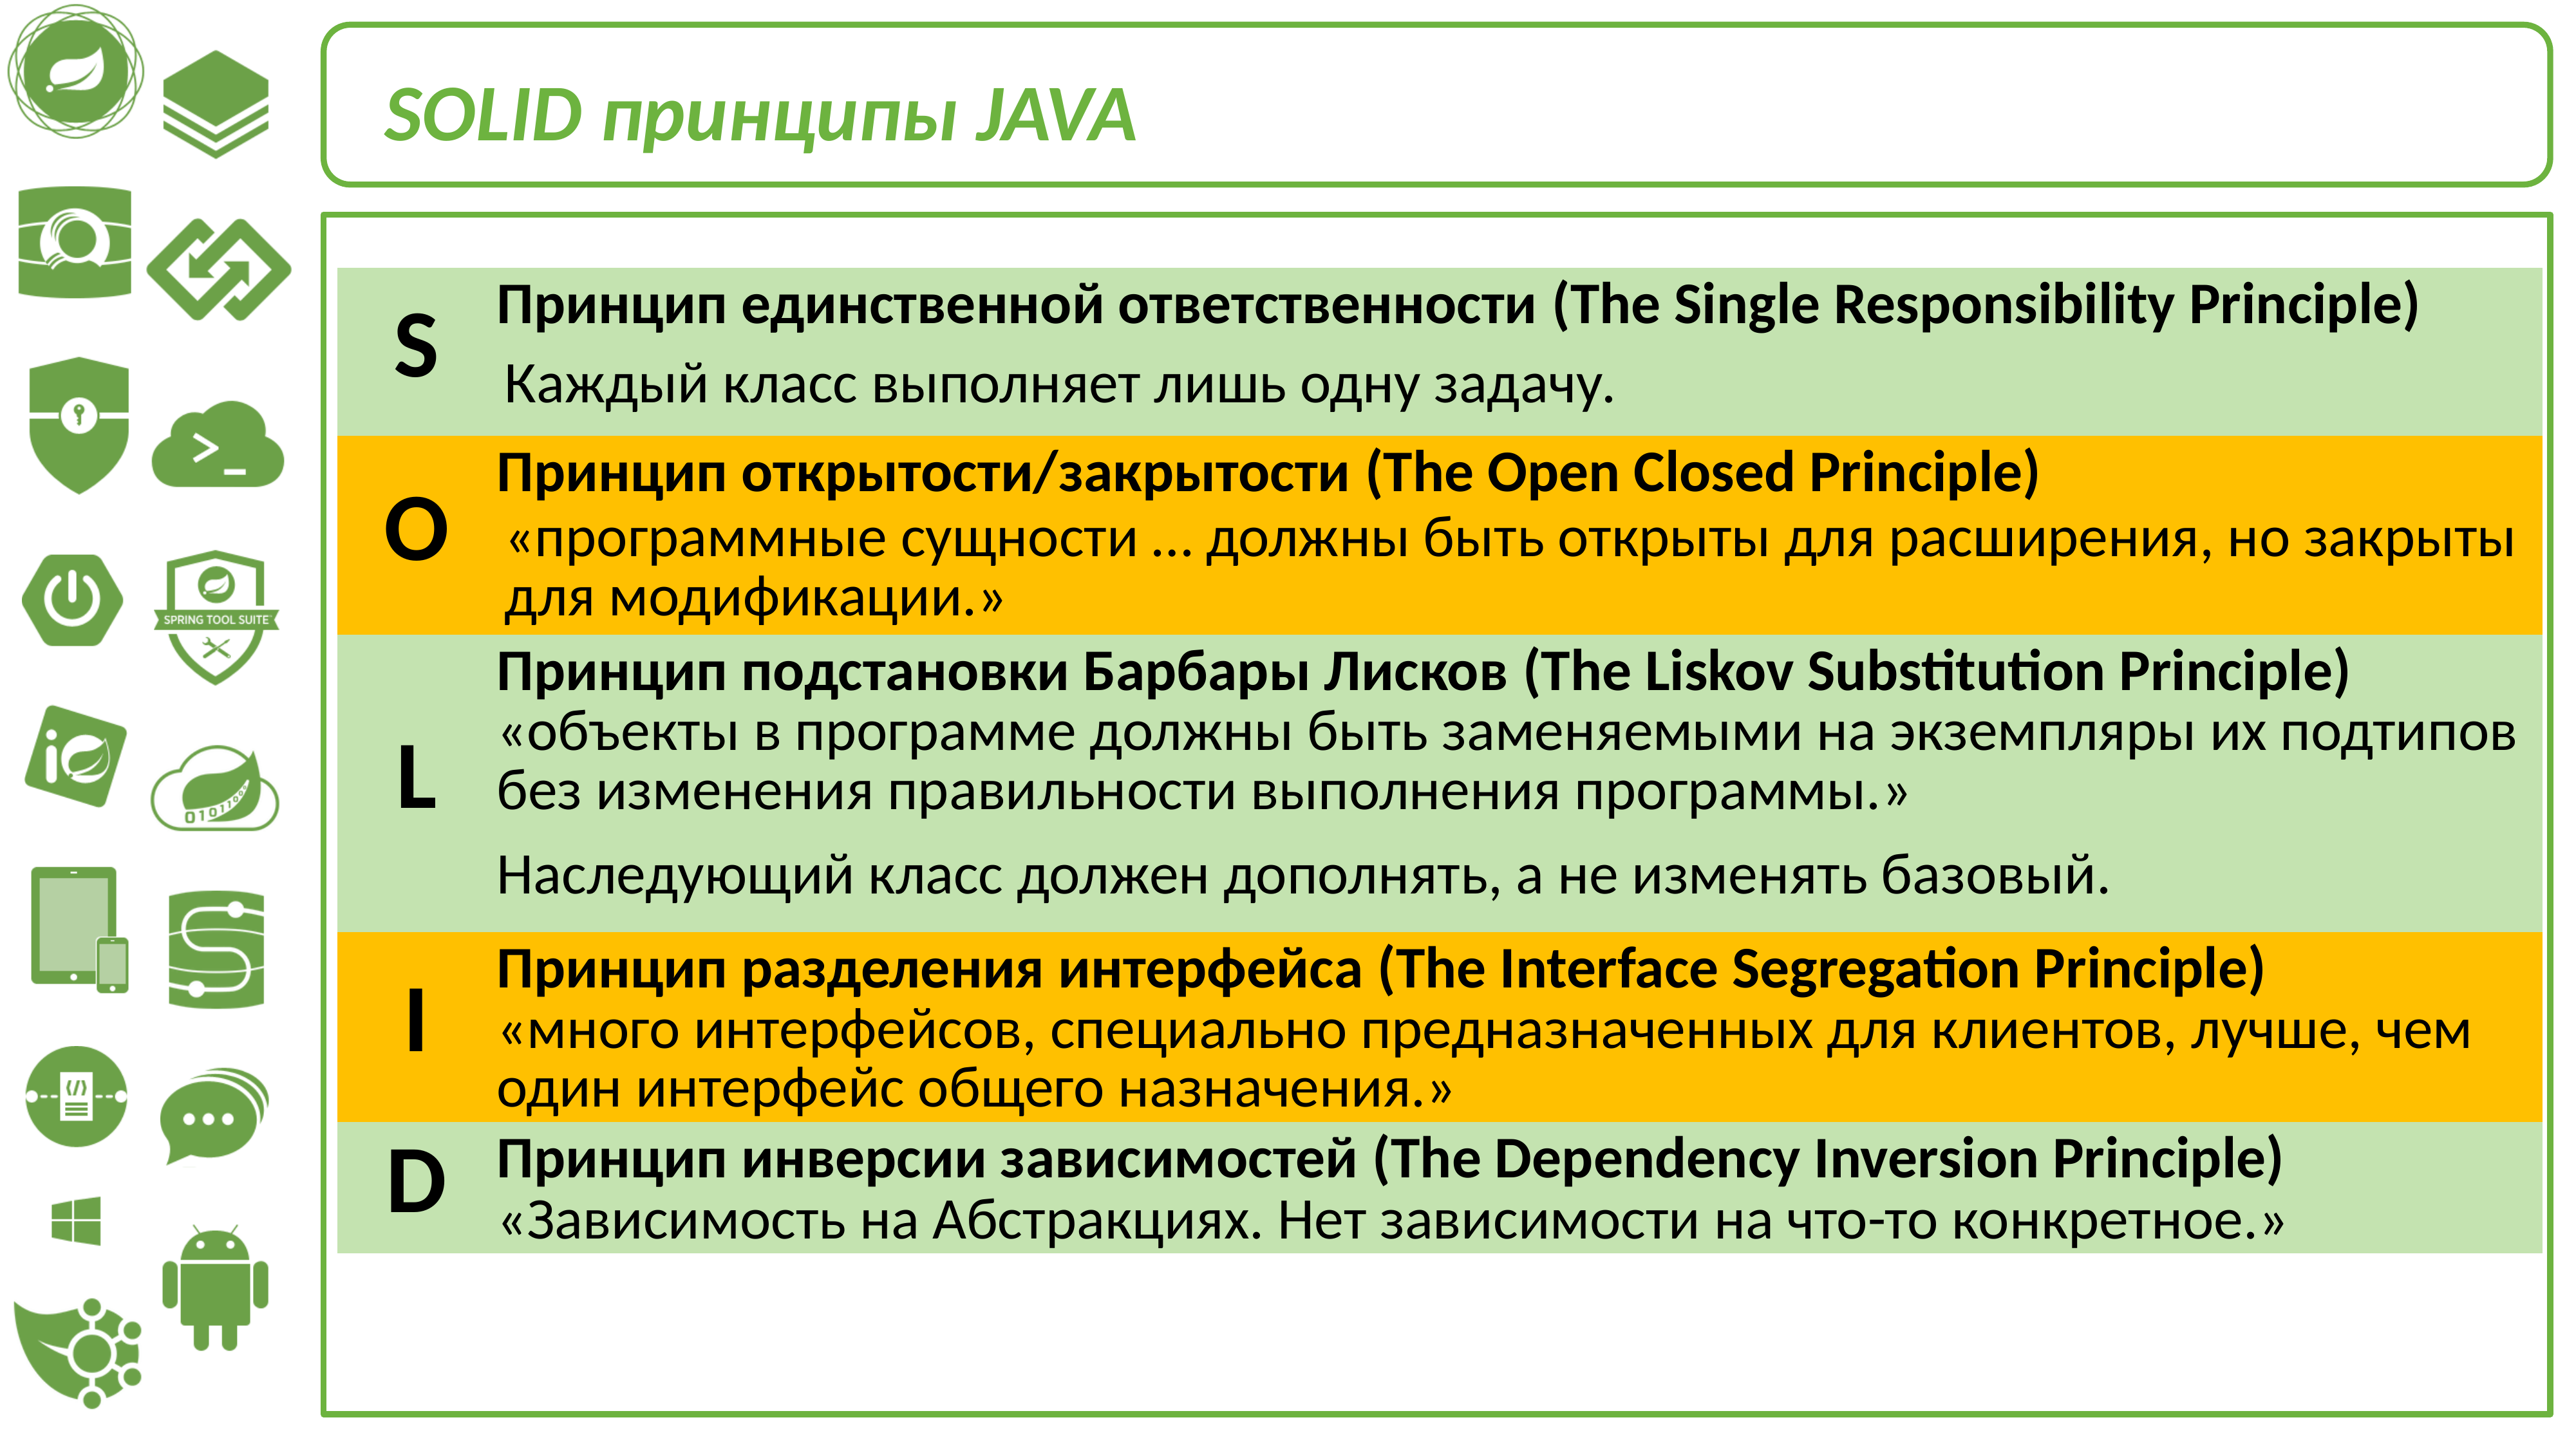

SOLID принципы JAVA
| S | Принцип единственной ответственности (The Single Responsibility Principle) |
| --- | --- |
|  | Каждый класс выполняет лишь одну задачу. |
| O | Принцип открытости/закрытости (The Open Closed Principle) |
|  | «программные сущности … должны быть открыты для расширения, но закрыты для модификации.» |
| L | Принцип подстановки Барбары Лисков (The Liskov Substitution Principle) |
|  | «объекты в программе должны быть заменяемыми на экземпляры их подтипов без изменения правильности выполнения программы.» |
|  | Наследующий класс должен дополнять, а не изменять базовый. |
| I | Принцип разделения интерфейса (The Interface Segregation Principle) |
|  | «много интерфейсов, специально предназначенных для клиентов, лучше, чем один интерфейс общего назначения.» |
| D | Принцип инверсии зависимостей (The Dependency Inversion Principle) |
|  | «Зависимость на Абстракциях. Нет зависимости на что-то конкретное.» |